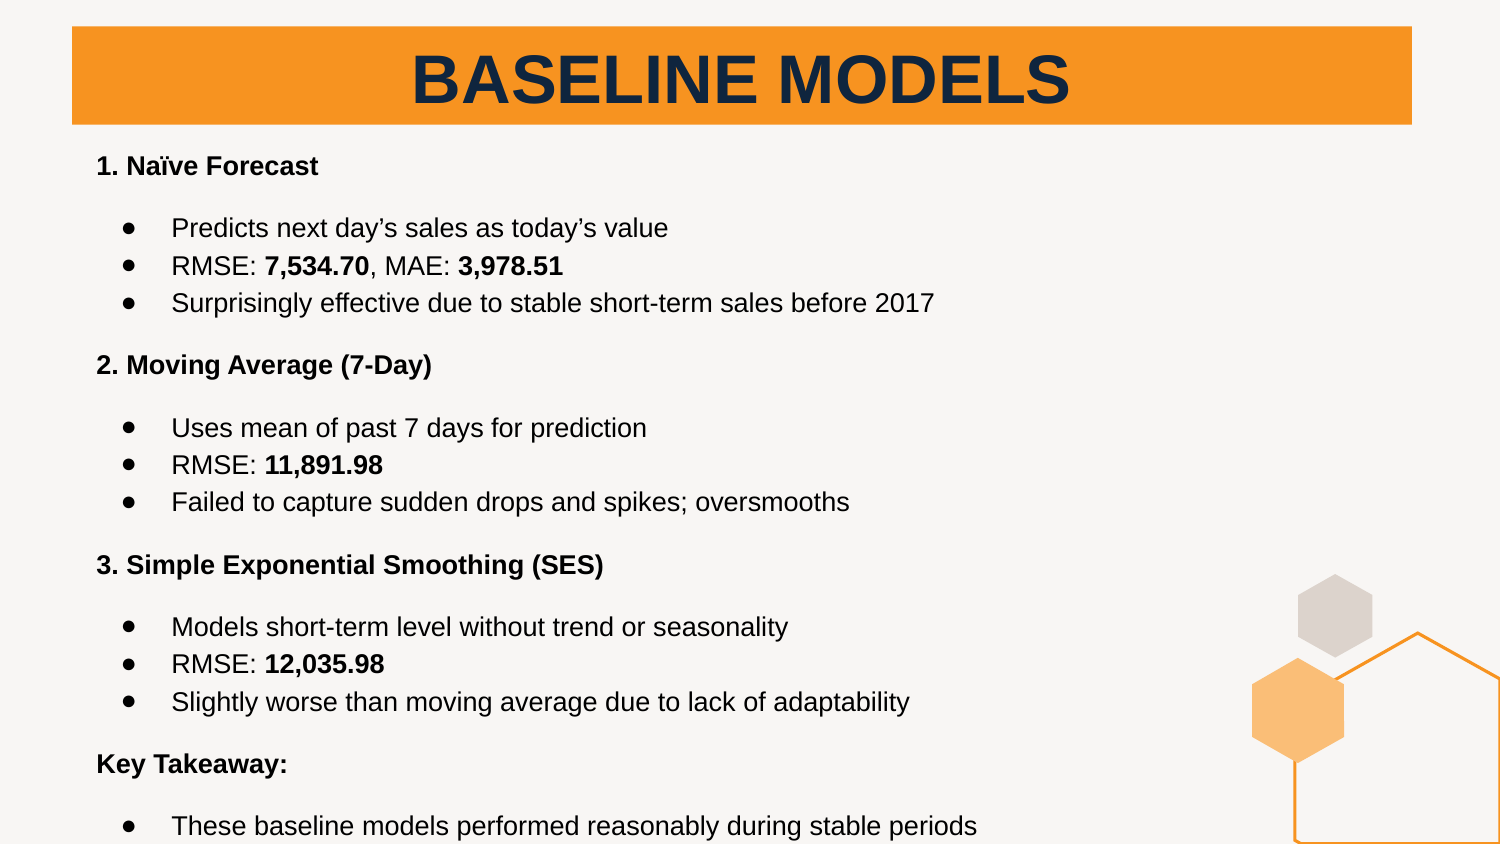

# BASELINE MODELS
1. Naïve Forecast
Predicts next day’s sales as today’s value
RMSE: 7,534.70, MAE: 3,978.51
Surprisingly effective due to stable short-term sales before 2017
2. Moving Average (7-Day)
Uses mean of past 7 days for prediction
RMSE: 11,891.98
Failed to capture sudden drops and spikes; oversmooths
3. Simple Exponential Smoothing (SES)
Models short-term level without trend or seasonality
RMSE: 12,035.98
Slightly worse than moving average due to lack of adaptability
Key Takeaway:
These baseline models performed reasonably during stable periods